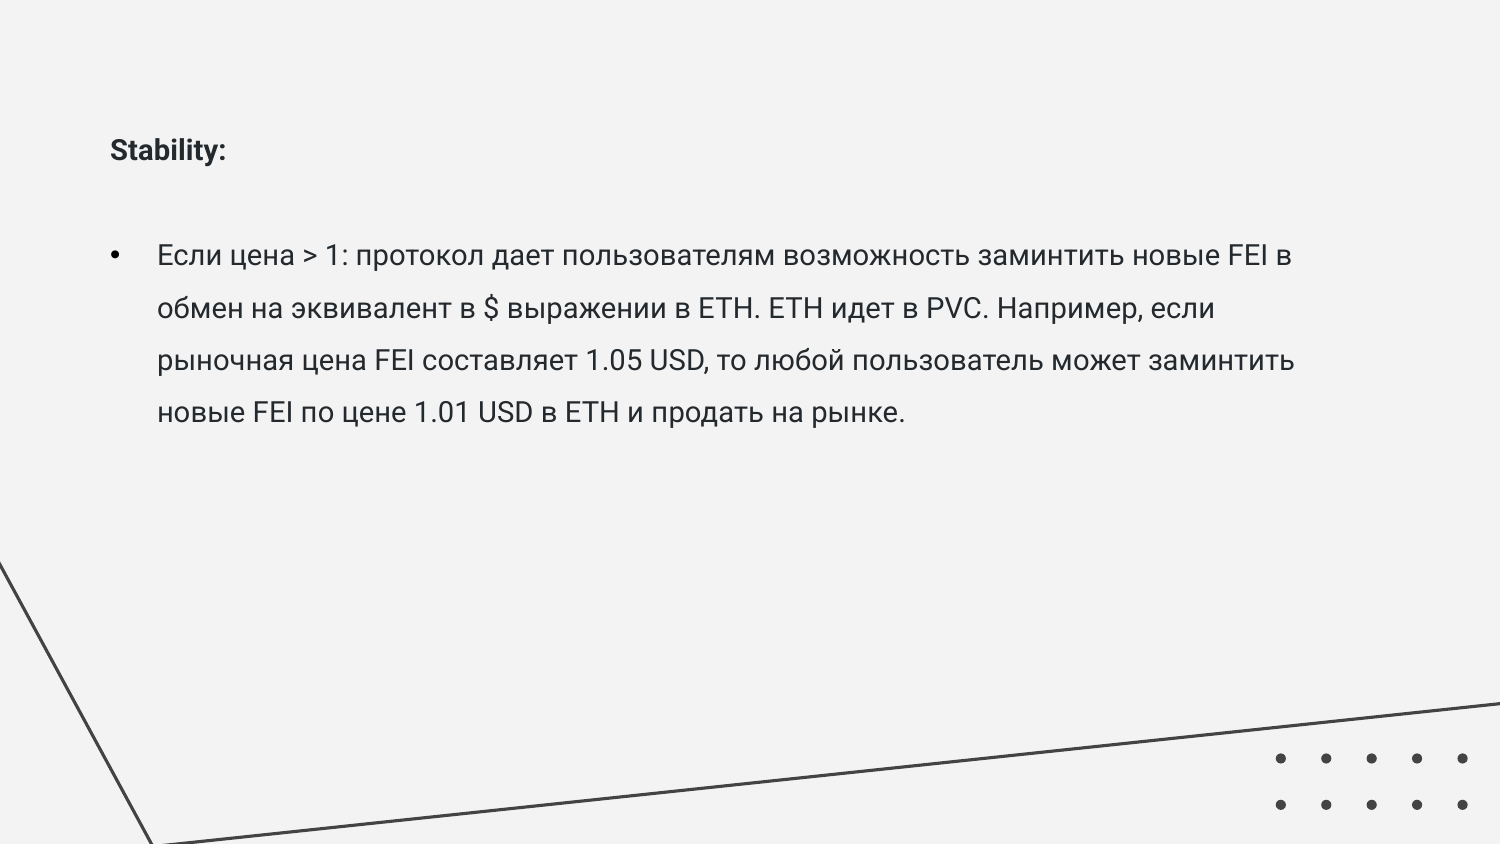

Stability:

Если цена > 1: протокол дает пользователям возможность заминтить новые FEI в обмен на эквивалент в $ выражении в ETH. ETH идет в PVC. Например, если рыночная цена FEI составляет 1.05 USD, то любой пользователь может заминтить новые FEI по цене 1.01 USD в ETH и продать на рынке.